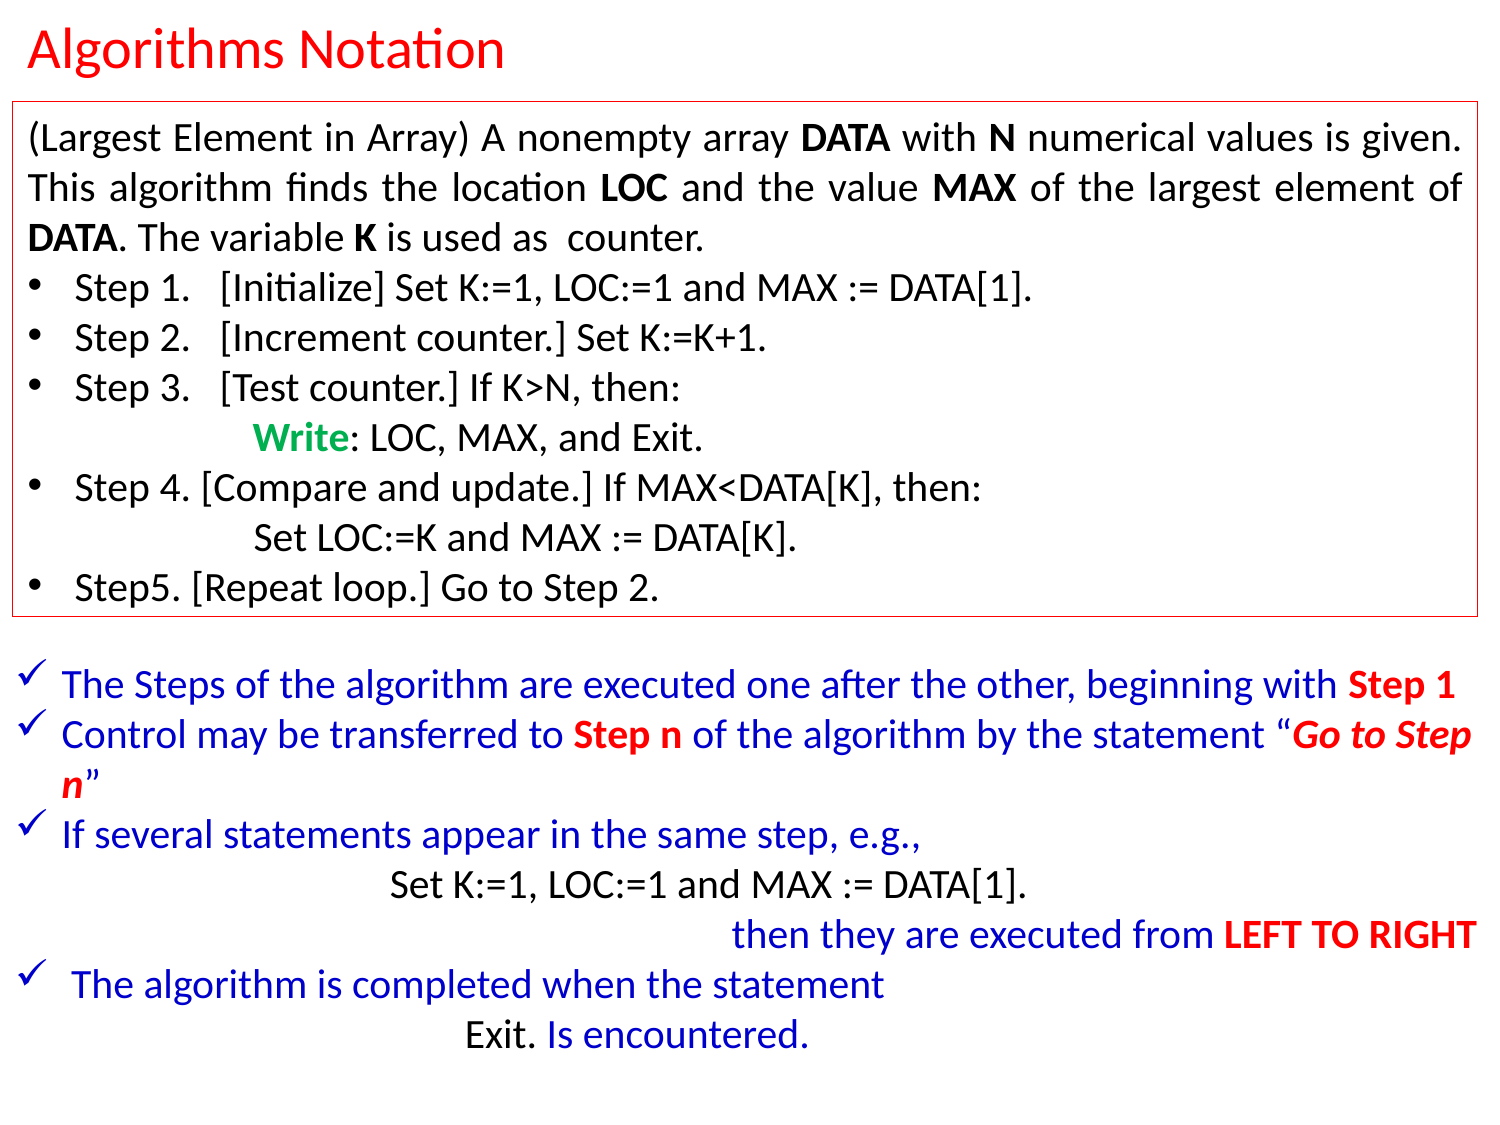

Algorithms Notation
(Largest Element in Array) A nonempty array DATA with N numerical values is given. This algorithm finds the location LOC and the value MAX of the largest element of DATA. The variable K is used as  counter.
Step 1.   [Initialize] Set K:=1, LOC:=1 and MAX := DATA[1].
Step 2.   [Increment counter.] Set K:=K+1.
Step 3.   [Test counter.] If K>N, then:
Write: LOC, MAX, and Exit.
Step 4. [Compare and update.] If MAX<DATA[K], then:
	        Set LOC:=K and MAX := DATA[K].
Step5. [Repeat loop.] Go to Step 2.
The Steps of the algorithm are executed one after the other, beginning with Step 1
Control may be transferred to Step n of the algorithm by the statement “Go to Step n”
If several statements appear in the same step, e.g.,
Set K:=1, LOC:=1 and MAX := DATA[1].
                                    then they are executed from LEFT TO RIGHT
The algorithm is completed when the statement
Exit. Is encountered.